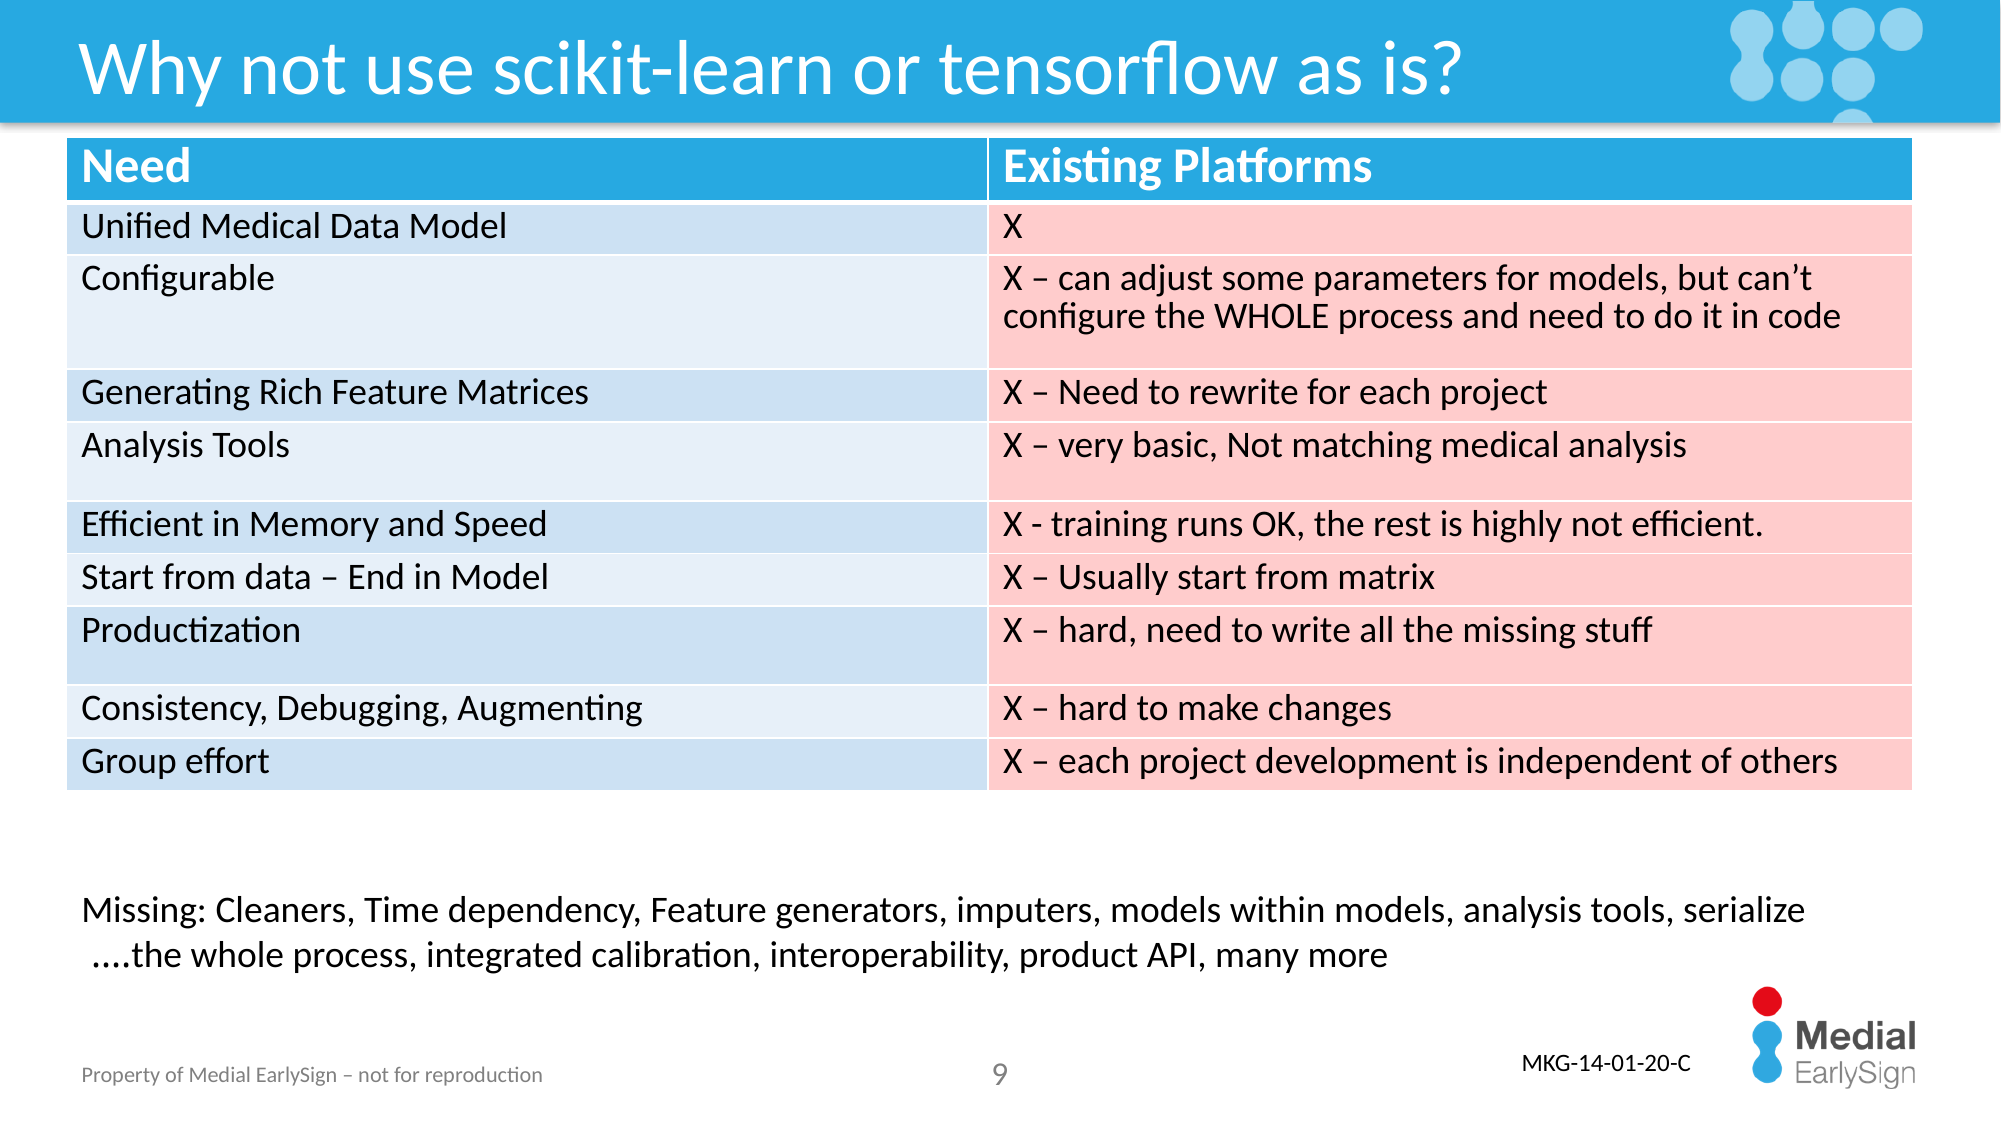

# Why not use scikit-learn or tensorflow as is?
| Need | Existing Platforms |
| --- | --- |
| Unified Medical Data Model | X |
| Configurable | X – can adjust some parameters for models, but can’t configure the WHOLE process and need to do it in code |
| Generating Rich Feature Matrices | X – Need to rewrite for each project |
| Analysis Tools | X – very basic, Not matching medical analysis |
| Efficient in Memory and Speed | X - training runs OK, the rest is highly not efficient. |
| Start from data – End in Model | X – Usually start from matrix |
| Productization | X – hard, need to write all the missing stuff |
| Consistency, Debugging, Augmenting | X – hard to make changes |
| Group effort | X – each project development is independent of others |
Missing: Cleaners, Time dependency, Feature generators, imputers, models within models, analysis tools, serialize the whole process, integrated calibration, interoperability, product API, many more….